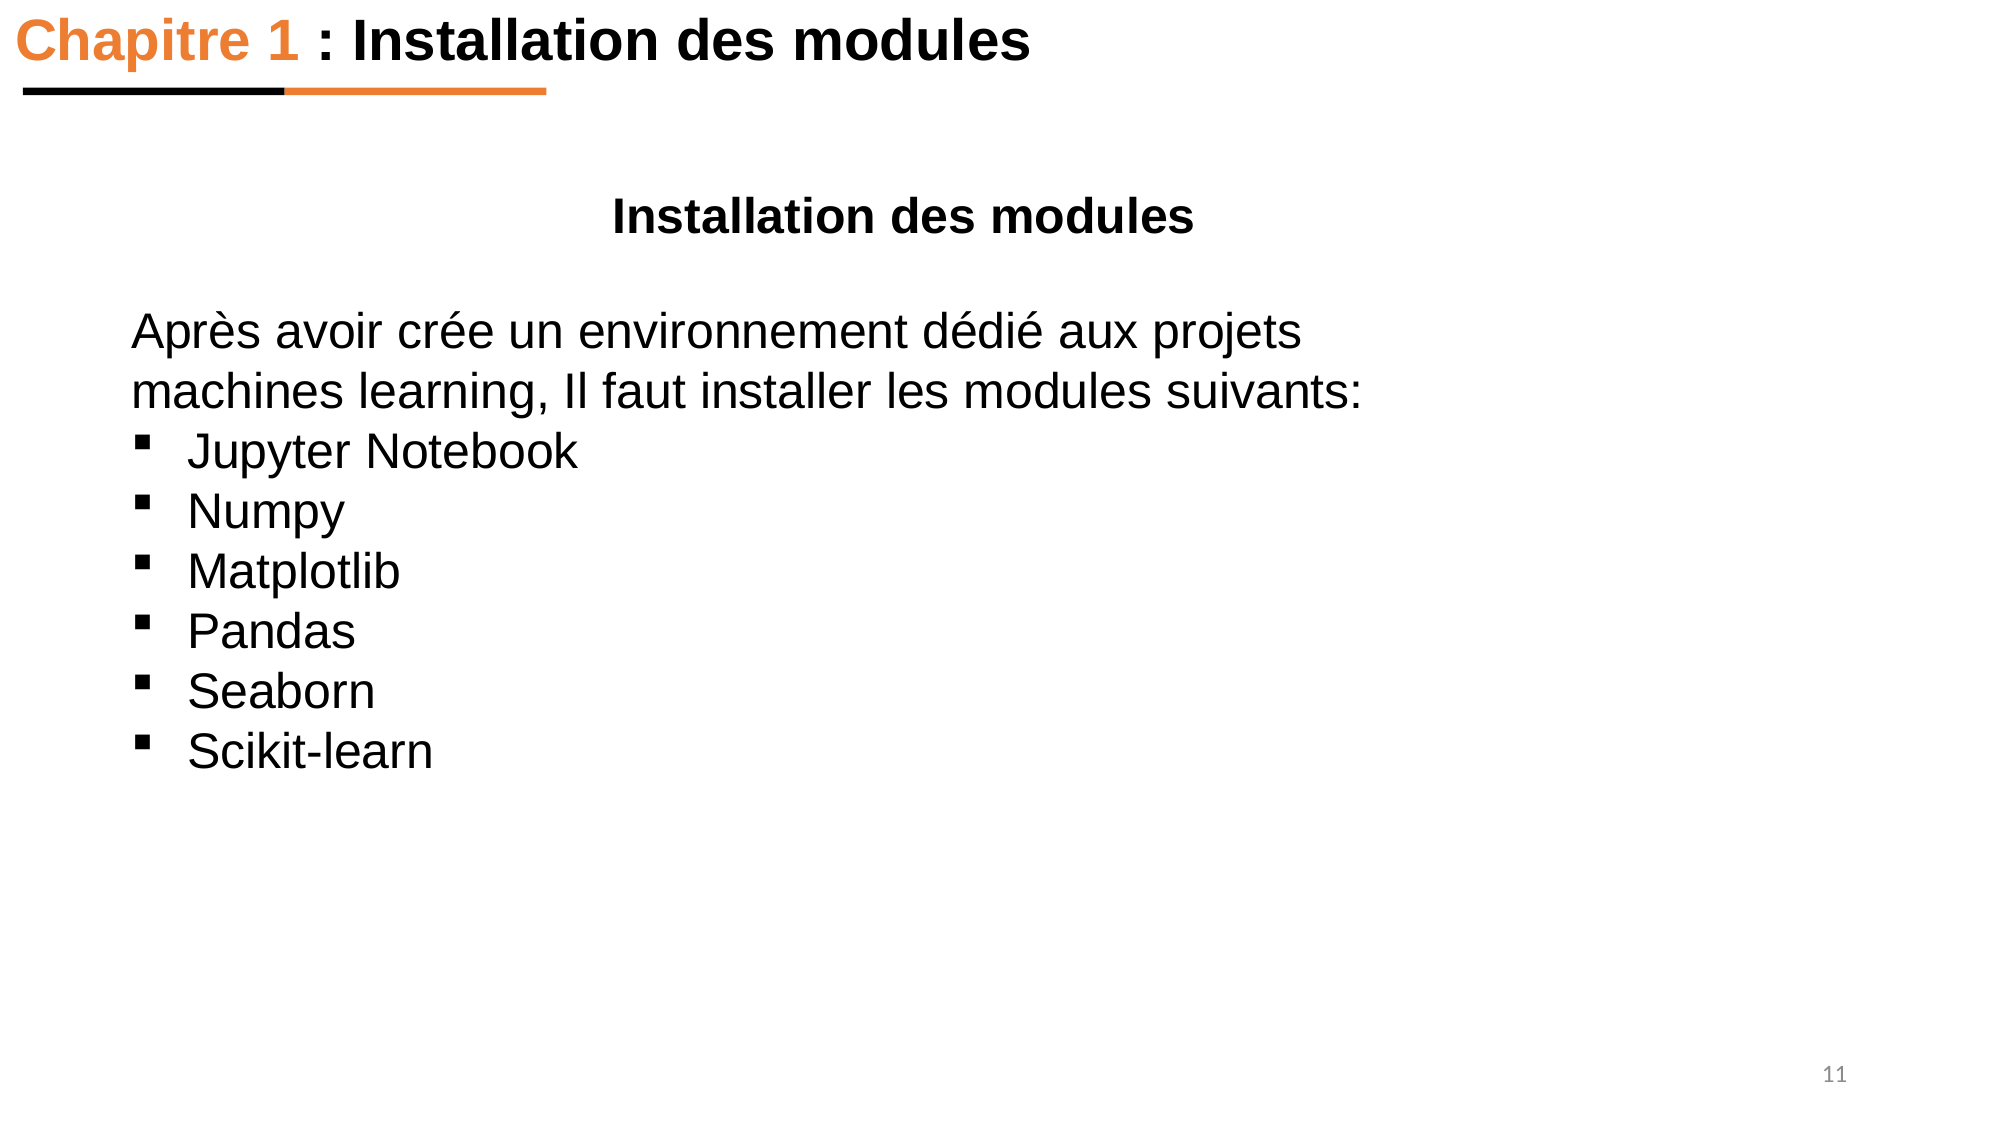

# Chapitre 1 : Installation des modules

Installation des modules

Après avoir crée un environnement dédié aux projets machines learning, Il faut installer les modules suivants:
Jupyter Notebook
Numpy
Matplotlib
Pandas
Seaborn
Scikit-learn

11